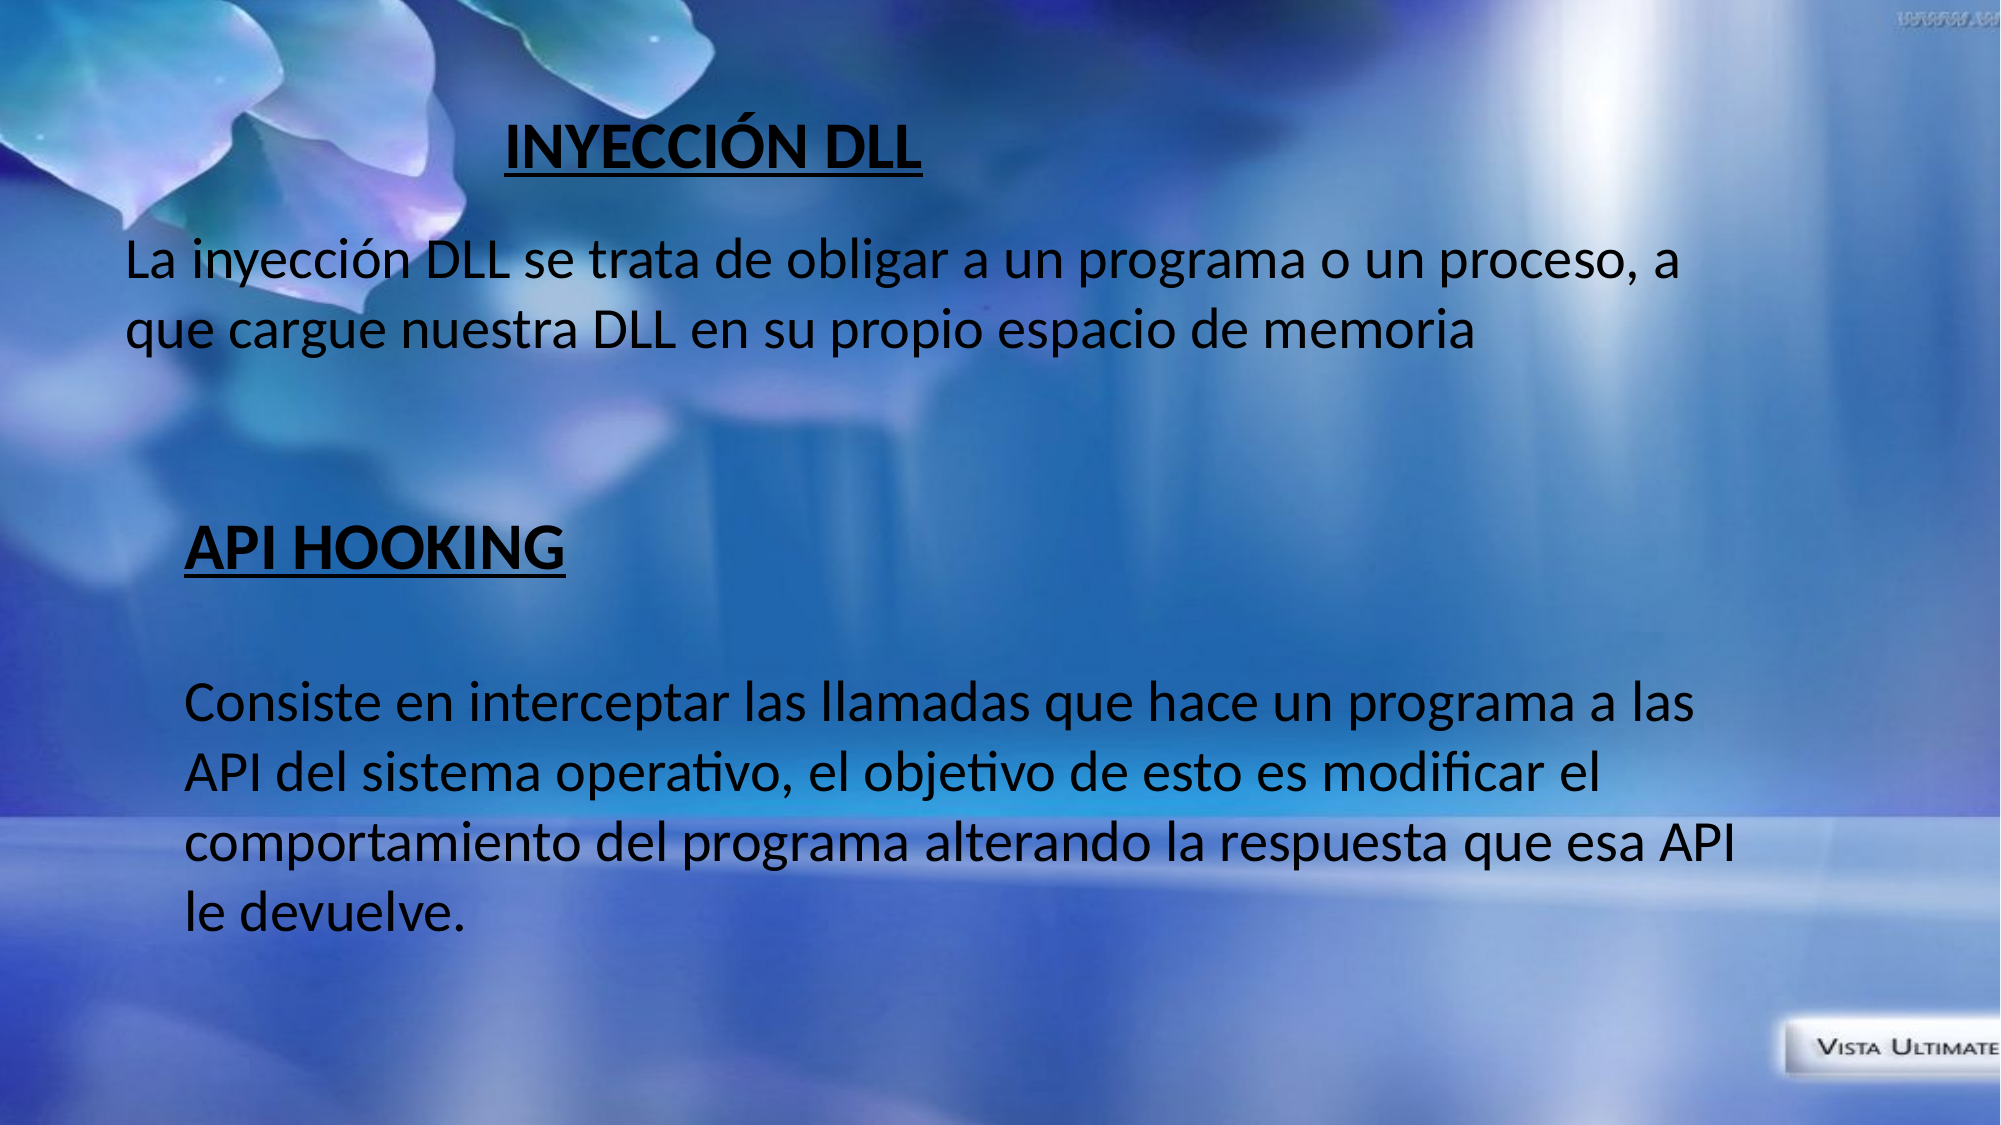

INYECCIÓN DLL
La inyección DLL se trata de obligar a un programa o un proceso, a que cargue nuestra DLL en su propio espacio de memoria

API HOOKING

Consiste en interceptar las llamadas que hace un programa a las API del sistema operativo, el objetivo de esto es modificar el comportamiento del programa alterando la respuesta que esa API le devuelve.